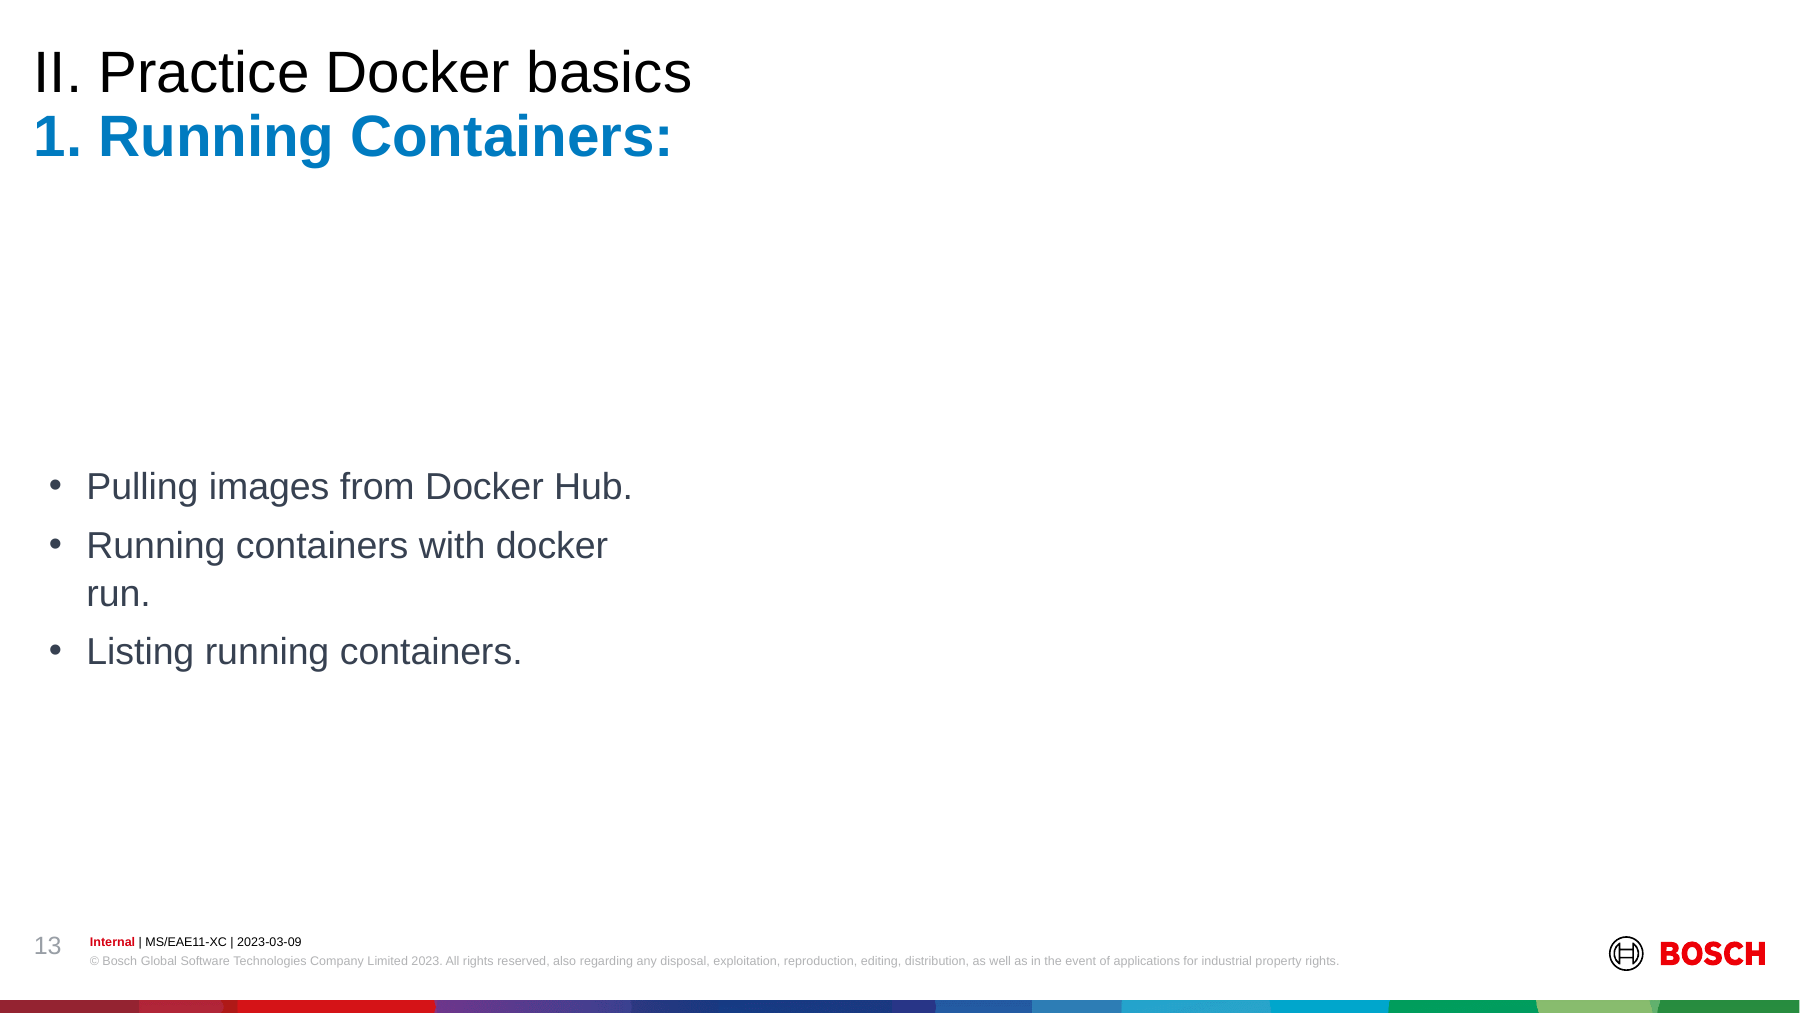

II. Practice Docker basics
# 1. Running Containers:

Pulling images from Docker Hub.
Running containers with docker run.
Listing running containers.

13